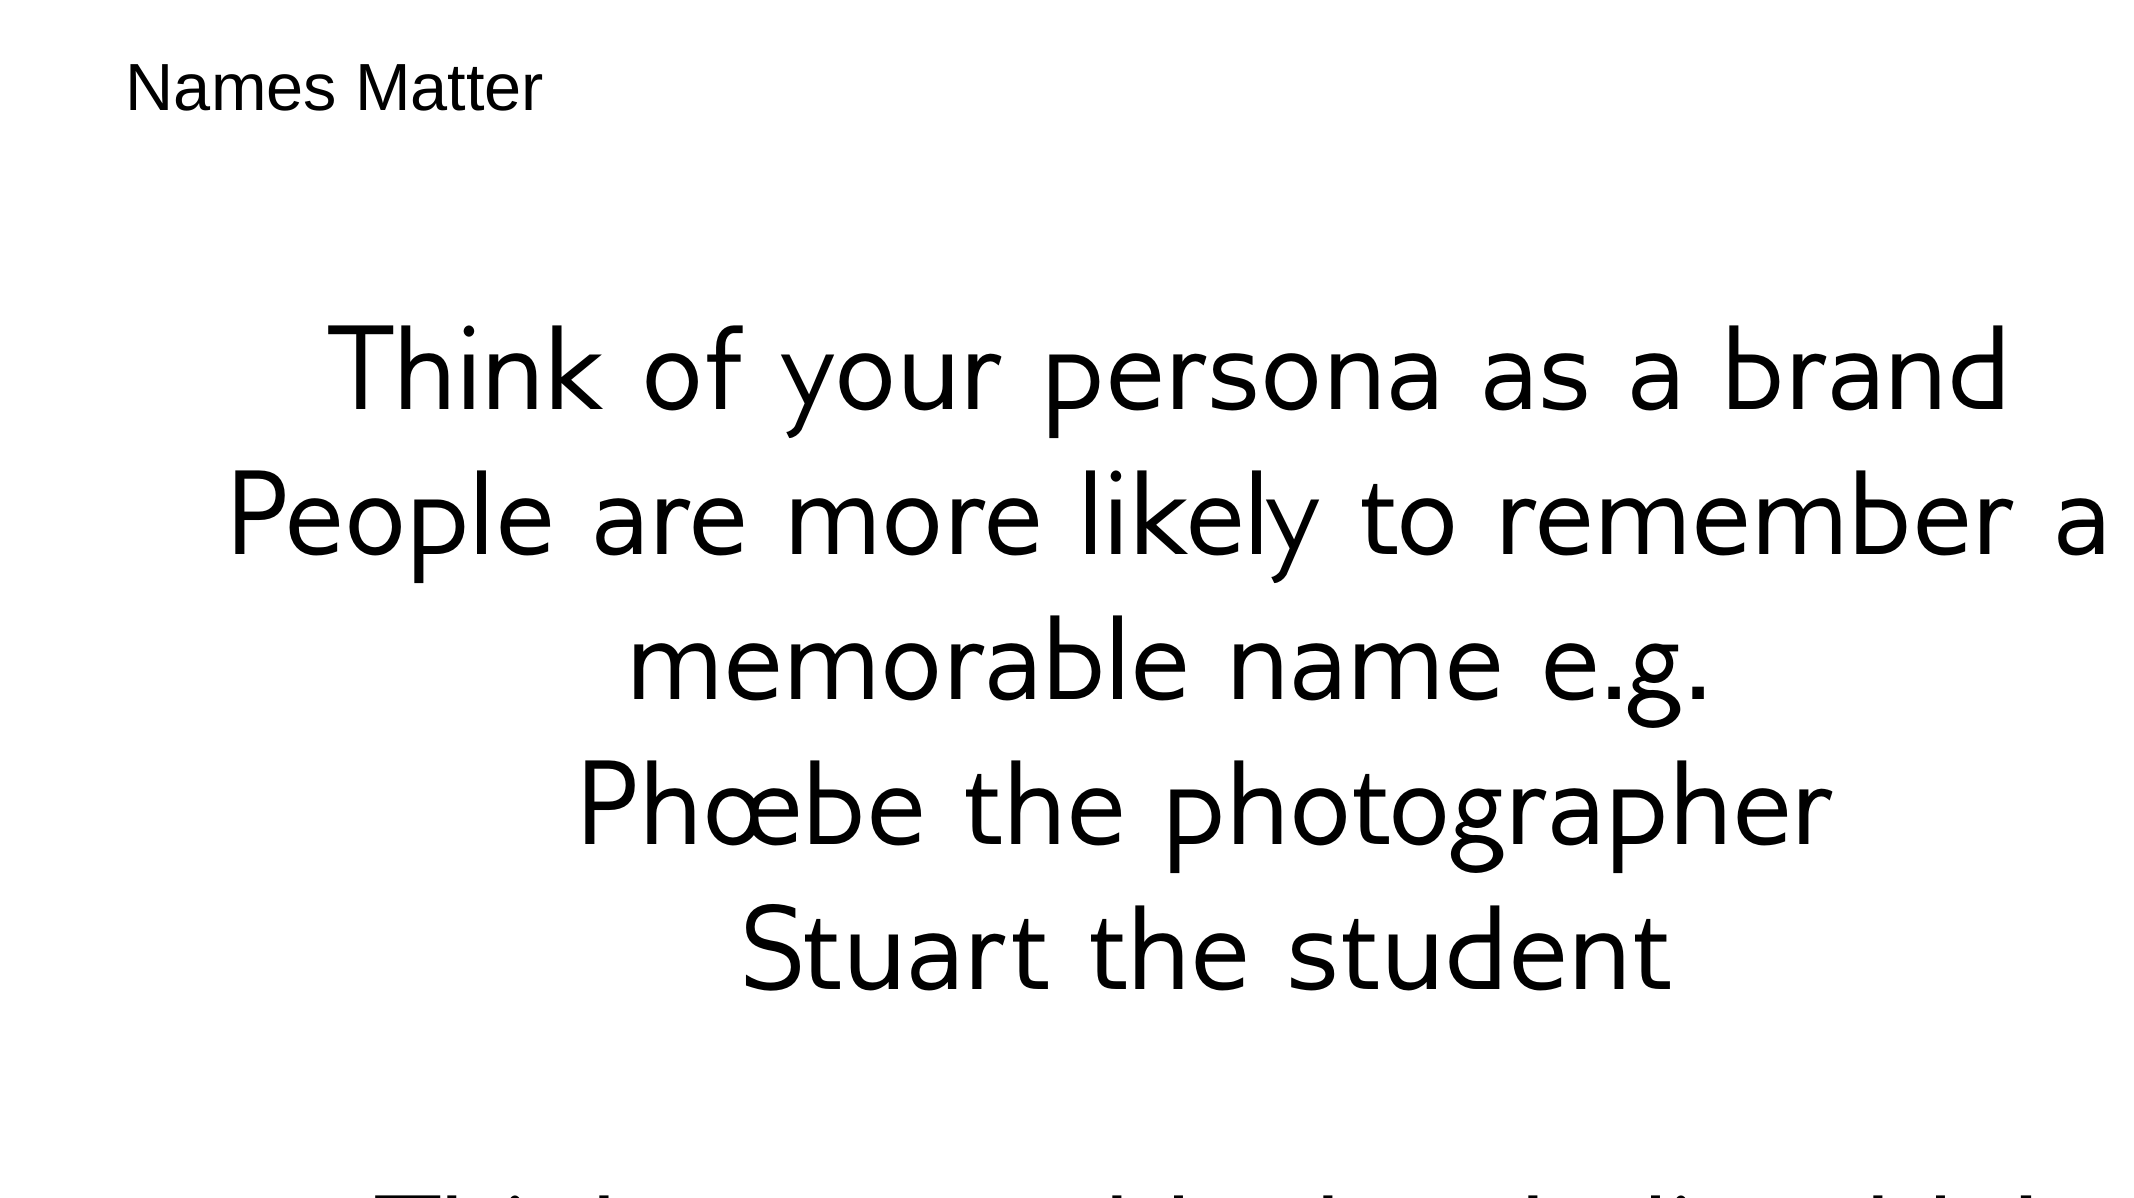

# Names Matter
Think of your persona as a brand
People are more likely to remember a memorable name e.g.
Phoebe the photographer
Stuart the student
Enrique the engineer
Think memorable, but believable!